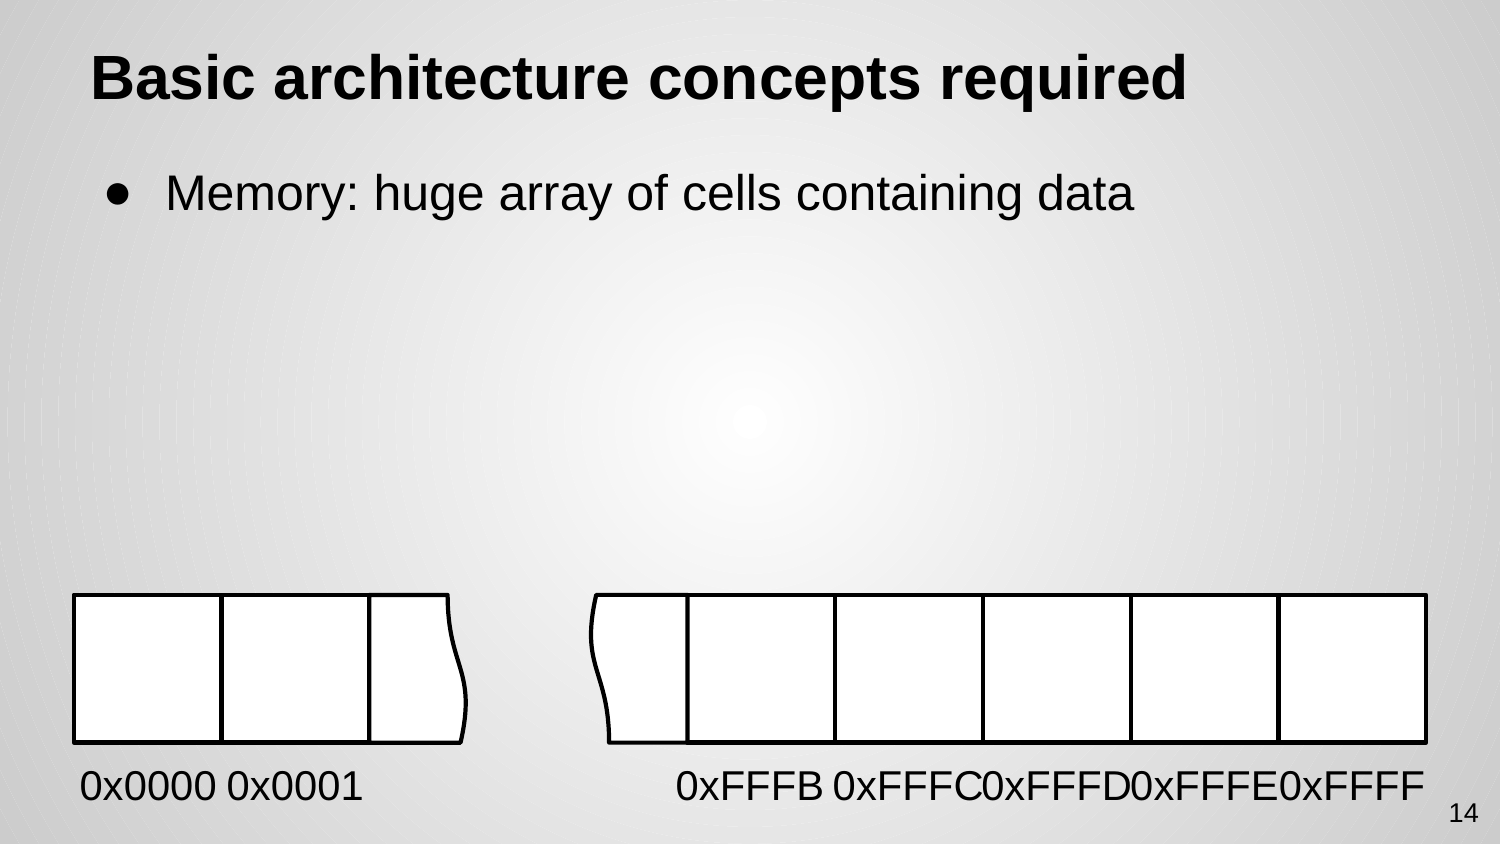

# Basic architecture concepts required
Memory: huge array of cells containing data

0x0000
0xFFFE
0xFFFF
0xFFFD
0x0001
0xFFFB
0xFFFC
14